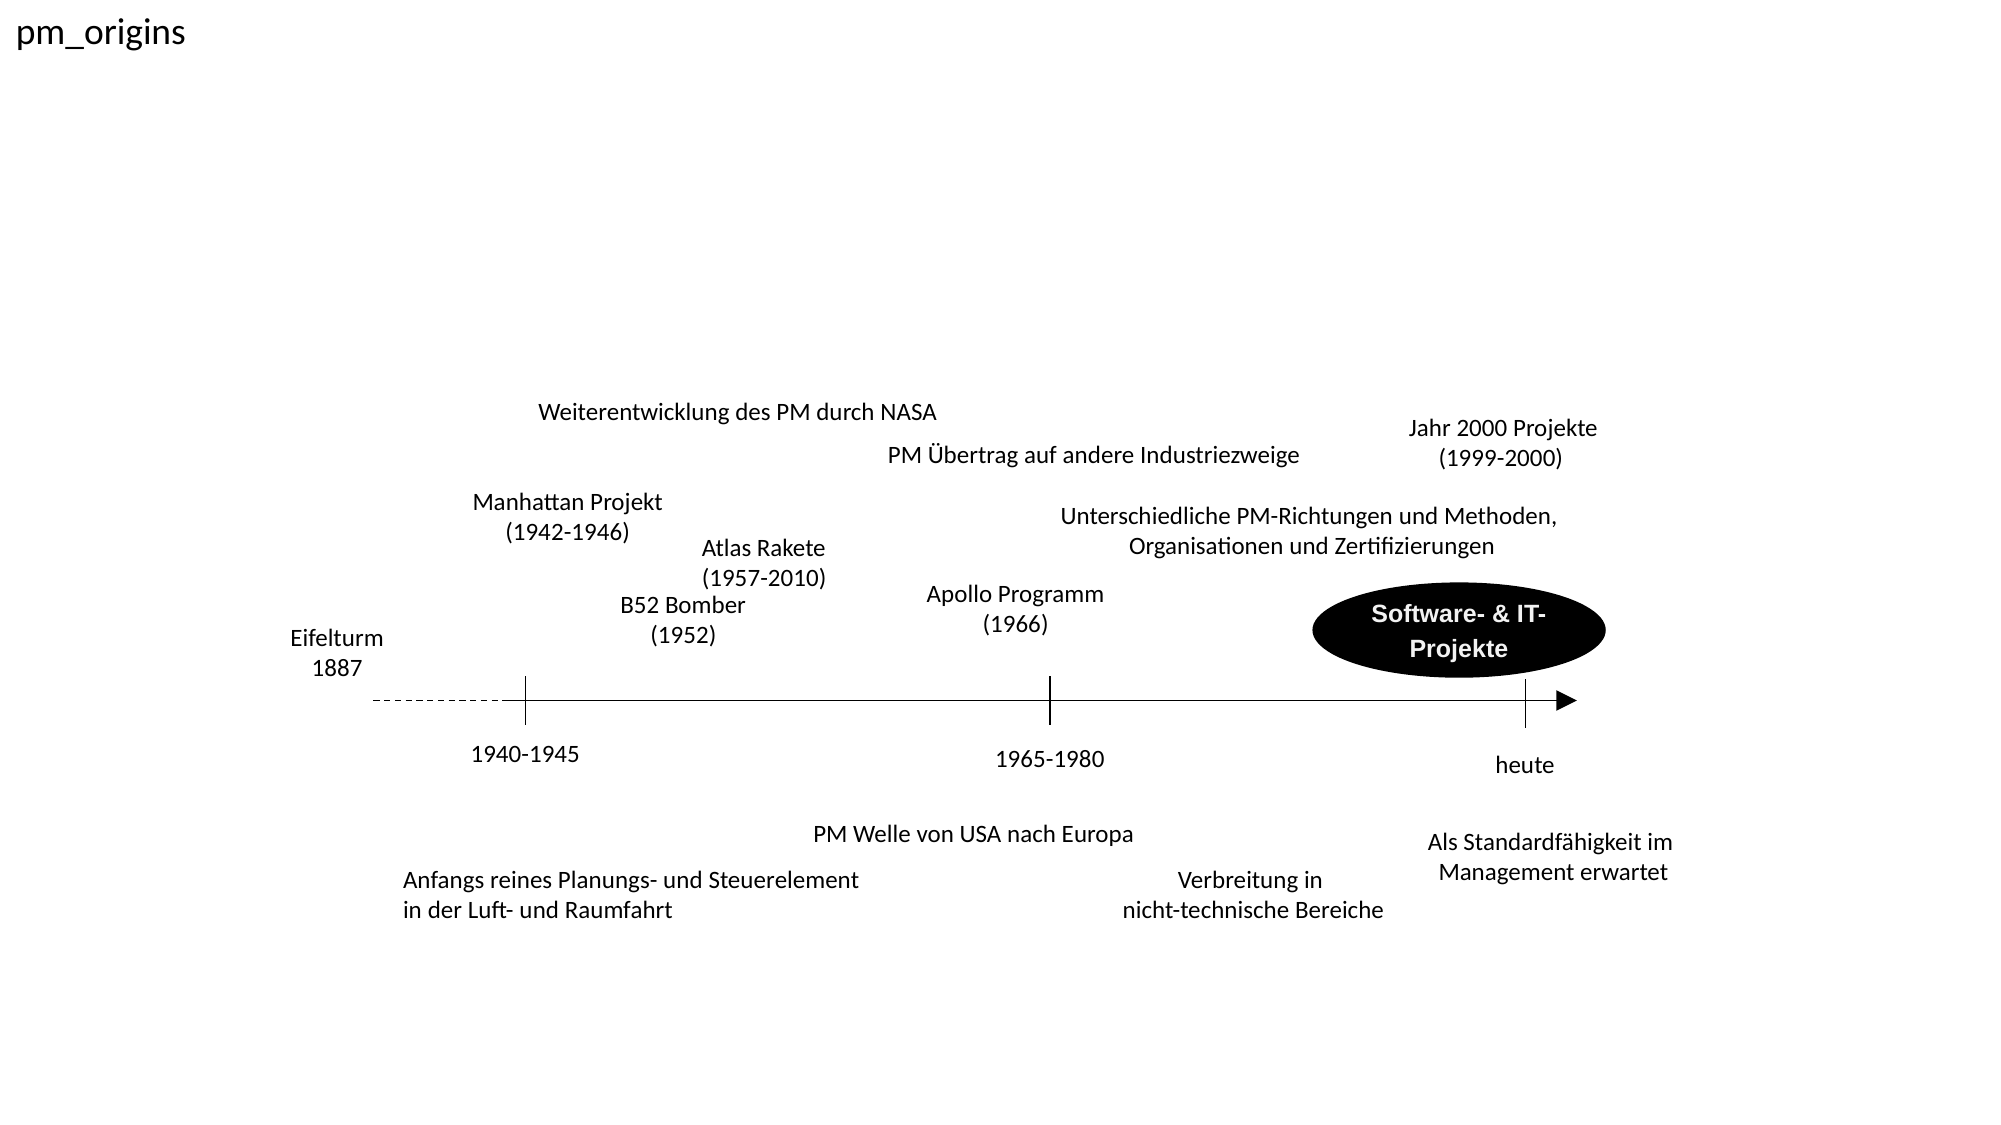

pm_origins
Weiterentwicklung des PM durch NASA
Jahr 2000 Projekte
(1999-2000)
PM Übertrag auf andere Industriezweige
Manhattan Projekt
(1942-1946)
Unterschiedliche PM-Richtungen und Methoden,
Organisationen und Zertifizierungen
Atlas Rakete
(1957-2010)
Apollo Programm
(1966)
B52 Bomber
(1952)
Software- & IT-
Projekte
Eifelturm
1887
1940-1945
1965-1980
heute
PM Welle von USA nach Europa
Als Standardfähigkeit im
Management erwartet
Anfangs reines Planungs- und Steuerelement
in der Luft- und Raumfahrt
Verbreitung in
nicht-technische Bereiche